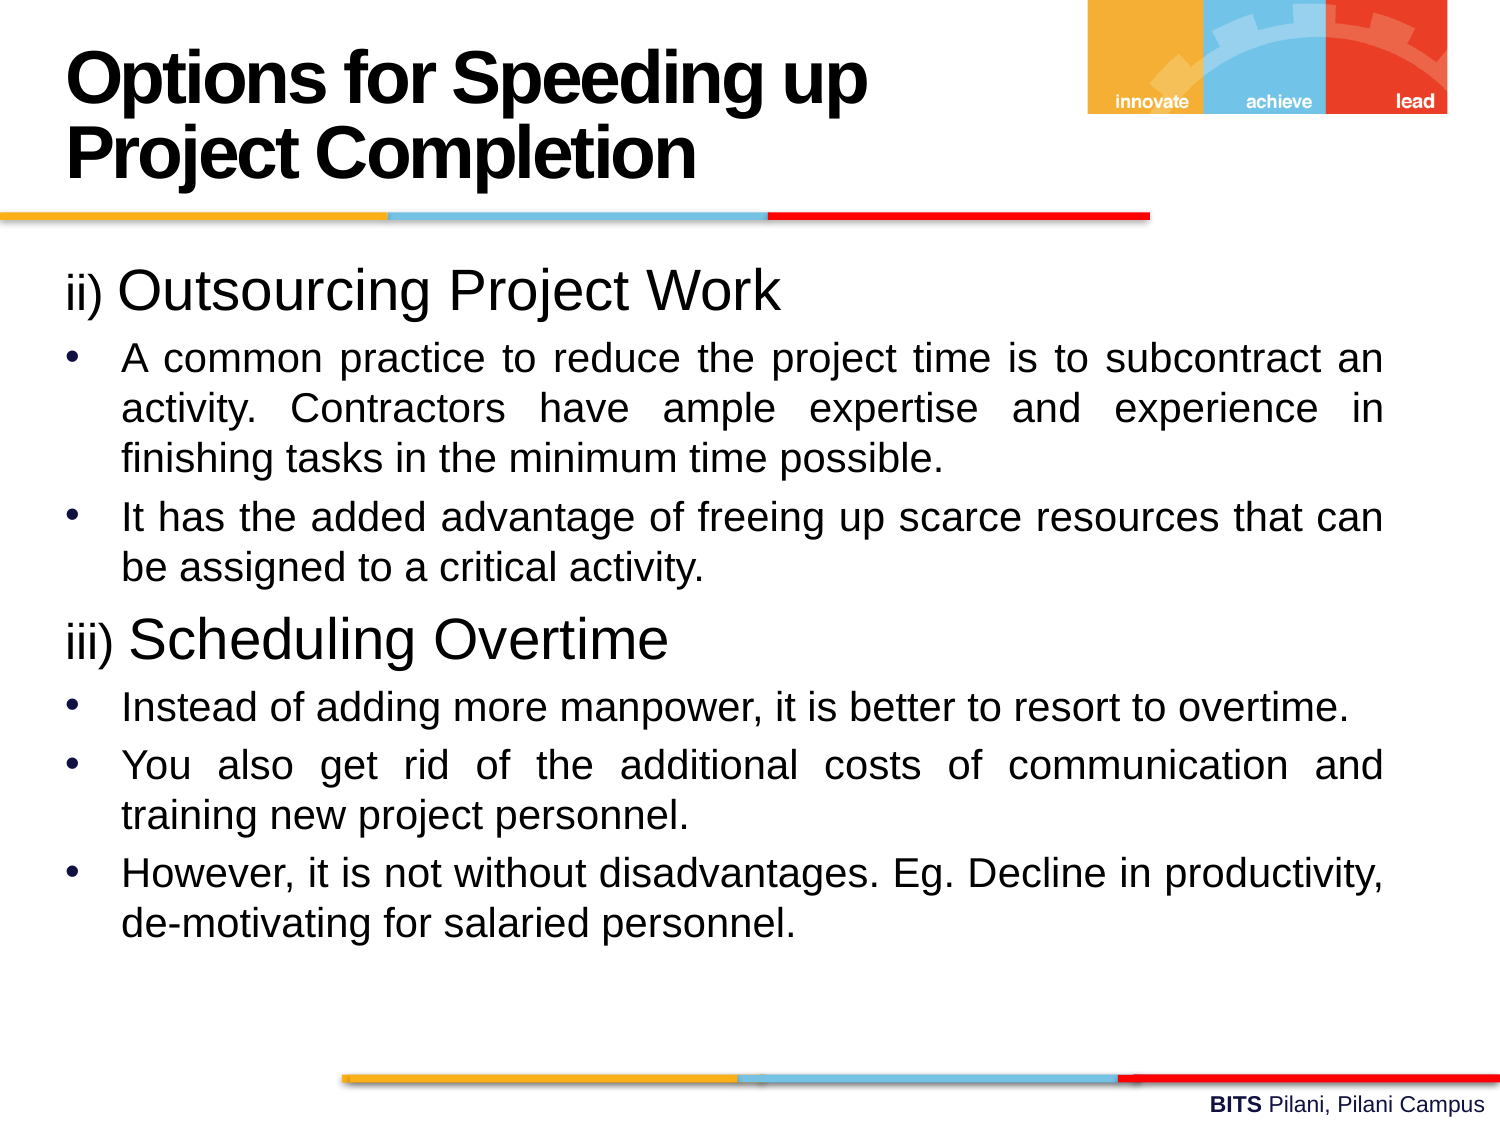

Options for Speeding up Project Completion
ii) Outsourcing Project Work
A common practice to reduce the project time is to subcontract an activity. Contractors have ample expertise and experience in finishing tasks in the minimum time possible.
It has the added advantage of freeing up scarce resources that can be assigned to a critical activity.
iii) Scheduling Overtime
Instead of adding more manpower, it is better to resort to overtime.
You also get rid of the additional costs of communication and training new project personnel.
However, it is not without disadvantages. Eg. Decline in productivity, de-motivating for salaried personnel.